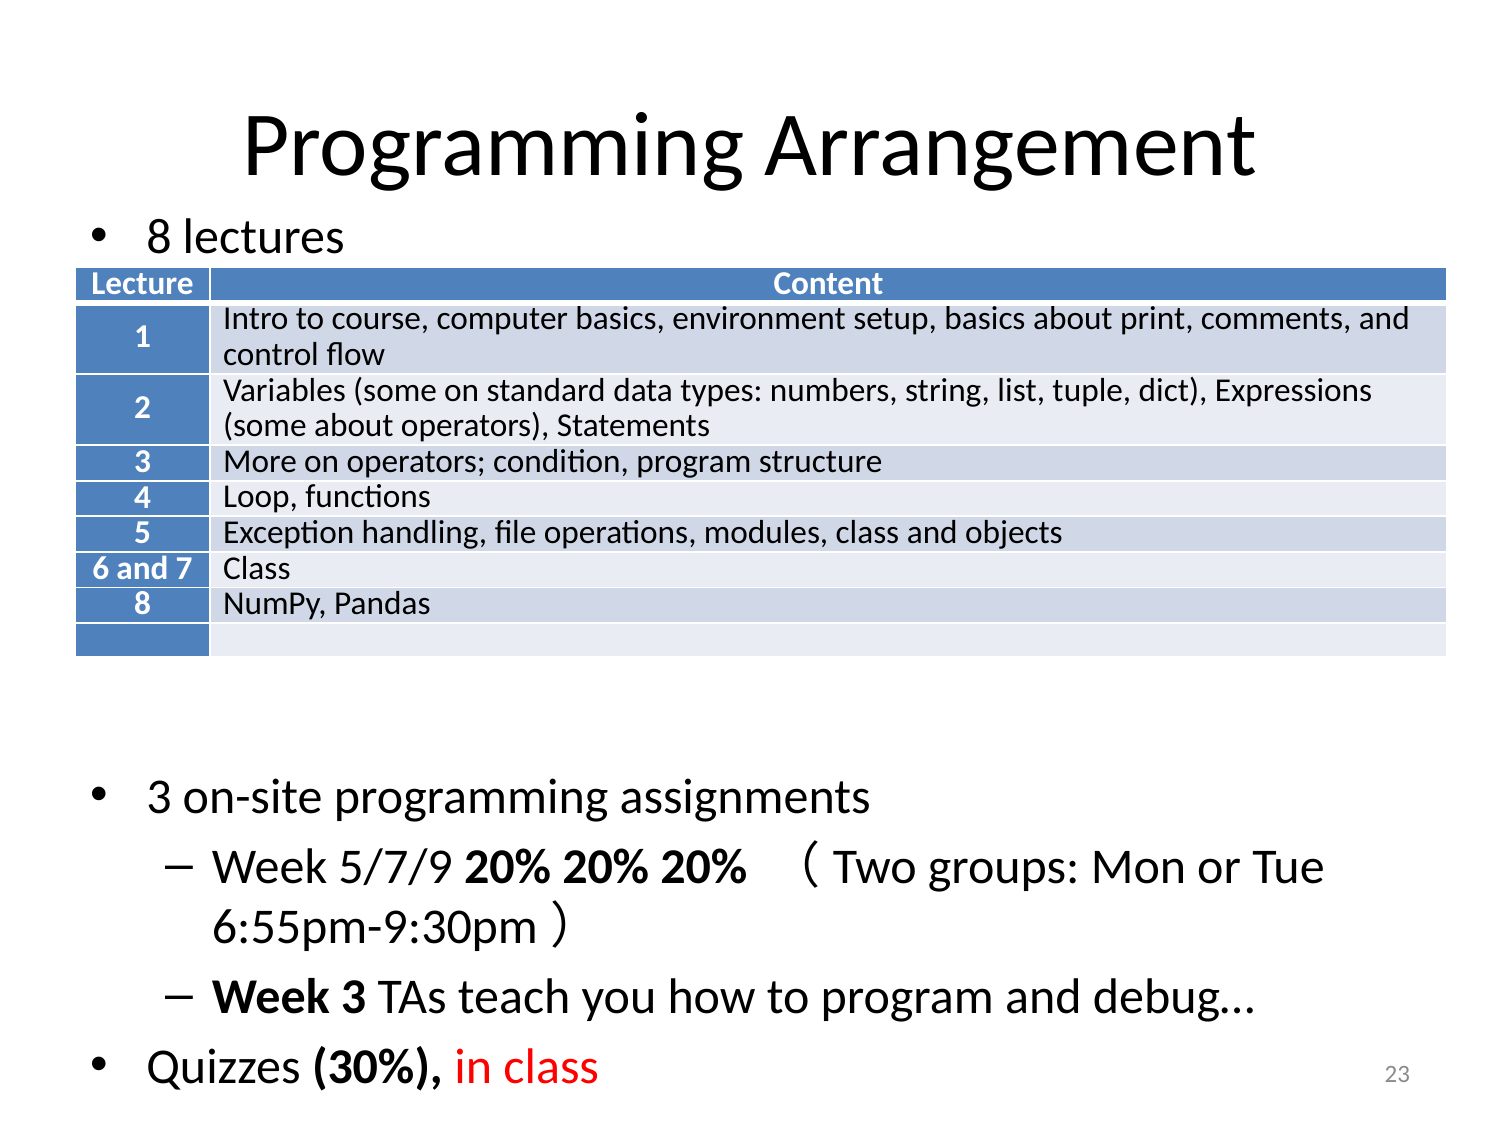

# Programming Arrangement
8 lectures

3 on-site programming assignments
Week 5/7/9 20% 20% 20% （Two groups: Mon or Tue 6:55pm-9:30pm）
Week 3 TAs teach you how to program and debug…
Quizzes (30%), in class

| Lecture | Content |
| --- | --- |
| 1 | Intro to course, computer basics, environment setup, basics about print, comments, and control flow |
| 2 | Variables (some on standard data types: numbers, string, list, tuple, dict), Expressions (some about operators), Statements |
| 3 | More on operators; condition, program structure |
| 4 | Loop, functions |
| 5 | Exception handling, file operations, modules, class and objects |
| 6 and 7 | Class |
| 8 | NumPy, Pandas |
|  |  |
23